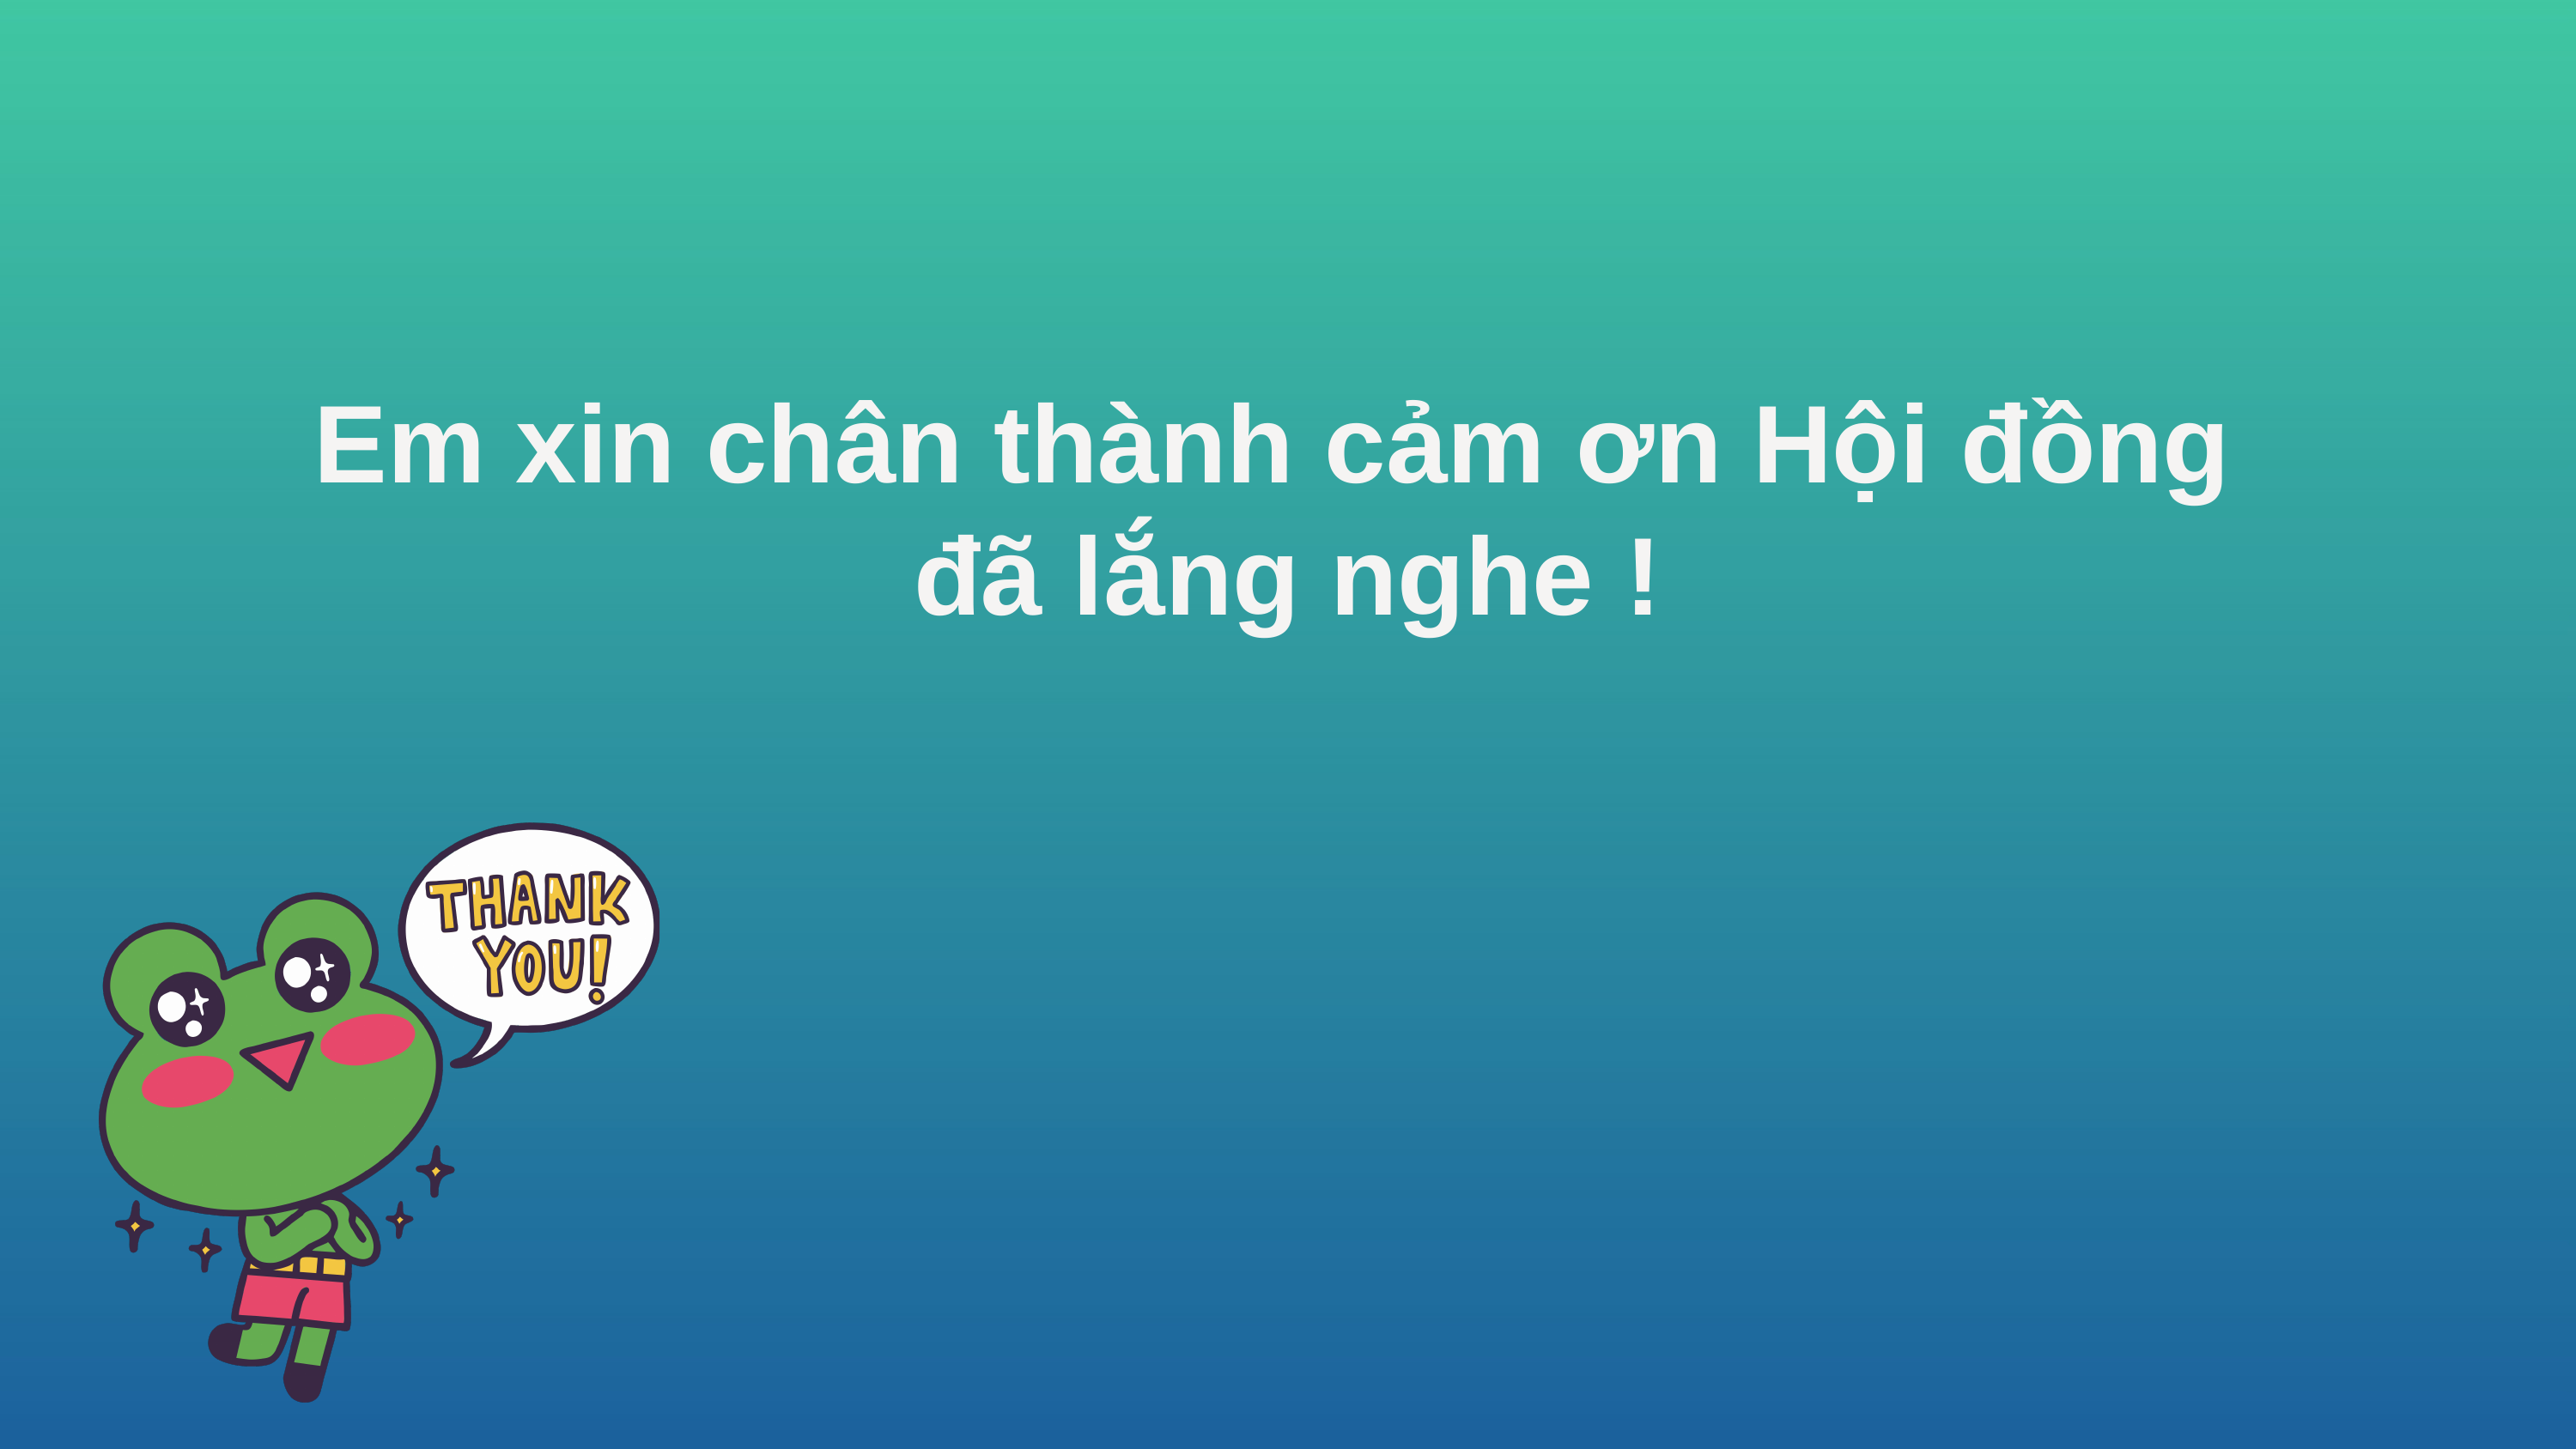

Em xin chân thành cảm ơn Hội đồng
đã lắng nghe !